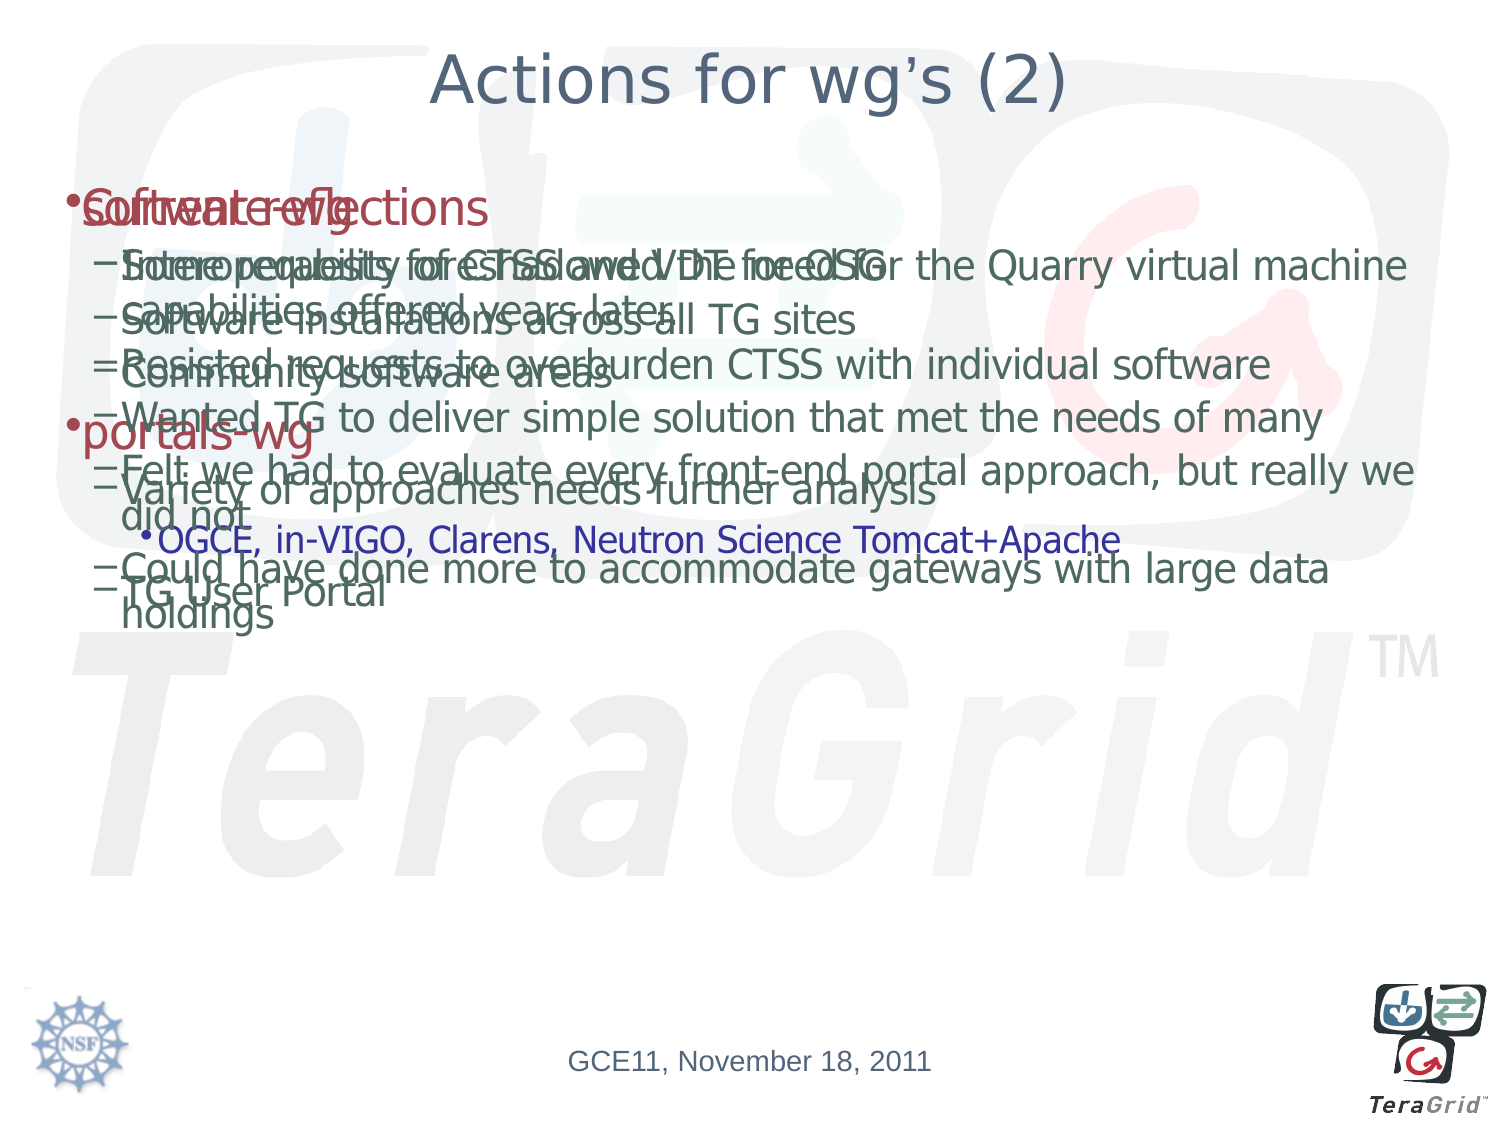

# Actions for wg’s (2)
software-wg
Interoperability of CTSS and VDT for OSG
Software installations across all TG sites
Community software areas
portals-wg
Variety of approaches needs further analysis
OGCE, in-VIGO, Clarens, Neutron Science Tomcat+Apache
TG User Portal

Current reflections
Some requests foreshadowed the need for the Quarry virtual machine capabilities offered years later.
Resisted requests to overburden CTSS with individual software
Wanted TG to deliver simple solution that met the needs of many
Felt we had to evaluate every front-end portal approach, but really we did not
Could have done more to accommodate gateways with large data holdings
GCE11, November 18, 2011